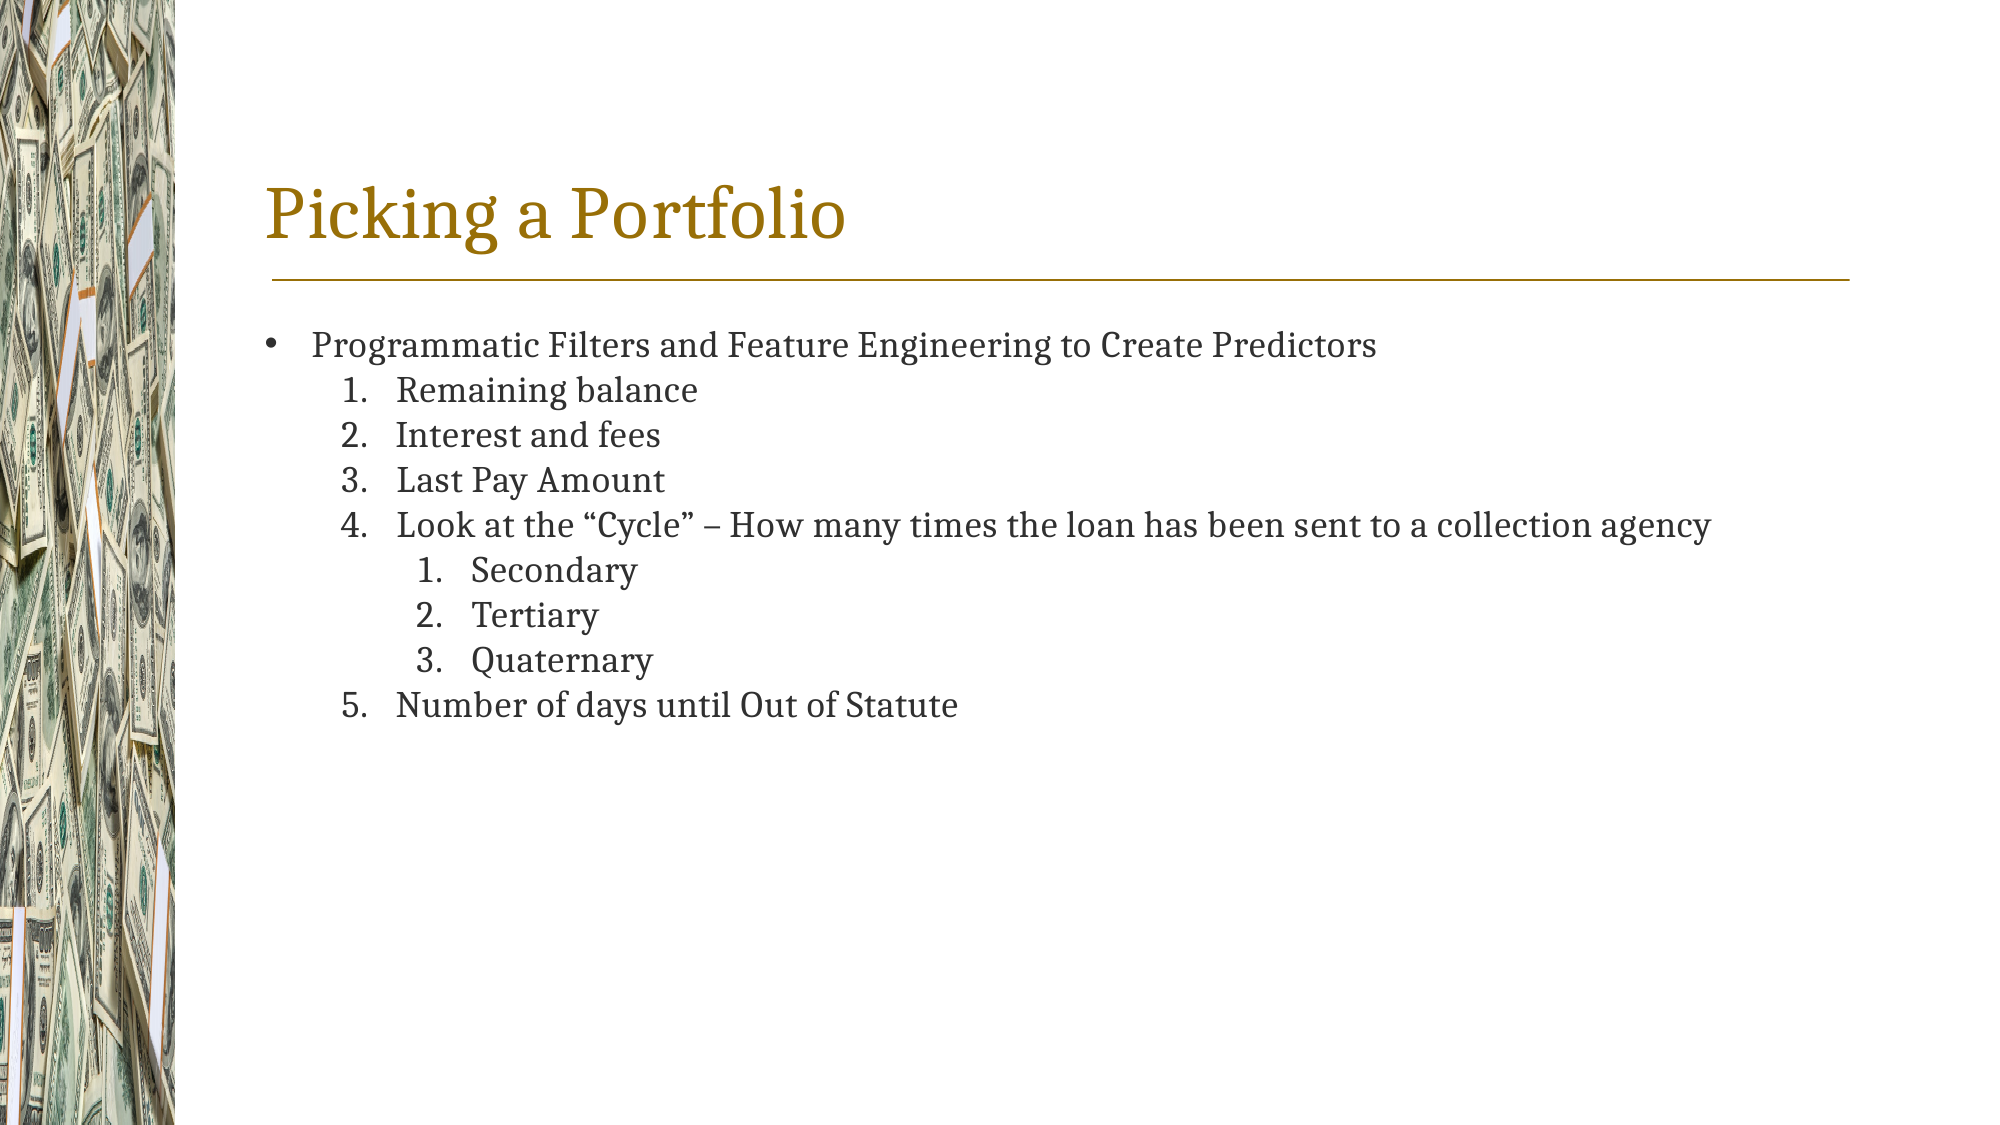

# Picking a Portfolio
Programmatic Filters and Feature Engineering to Create Predictors
Remaining balance
Interest and fees
Last Pay Amount
Look at the “Cycle” – How many times the loan has been sent to a collection agency
Secondary
Tertiary
Quaternary
Number of days until Out of Statute